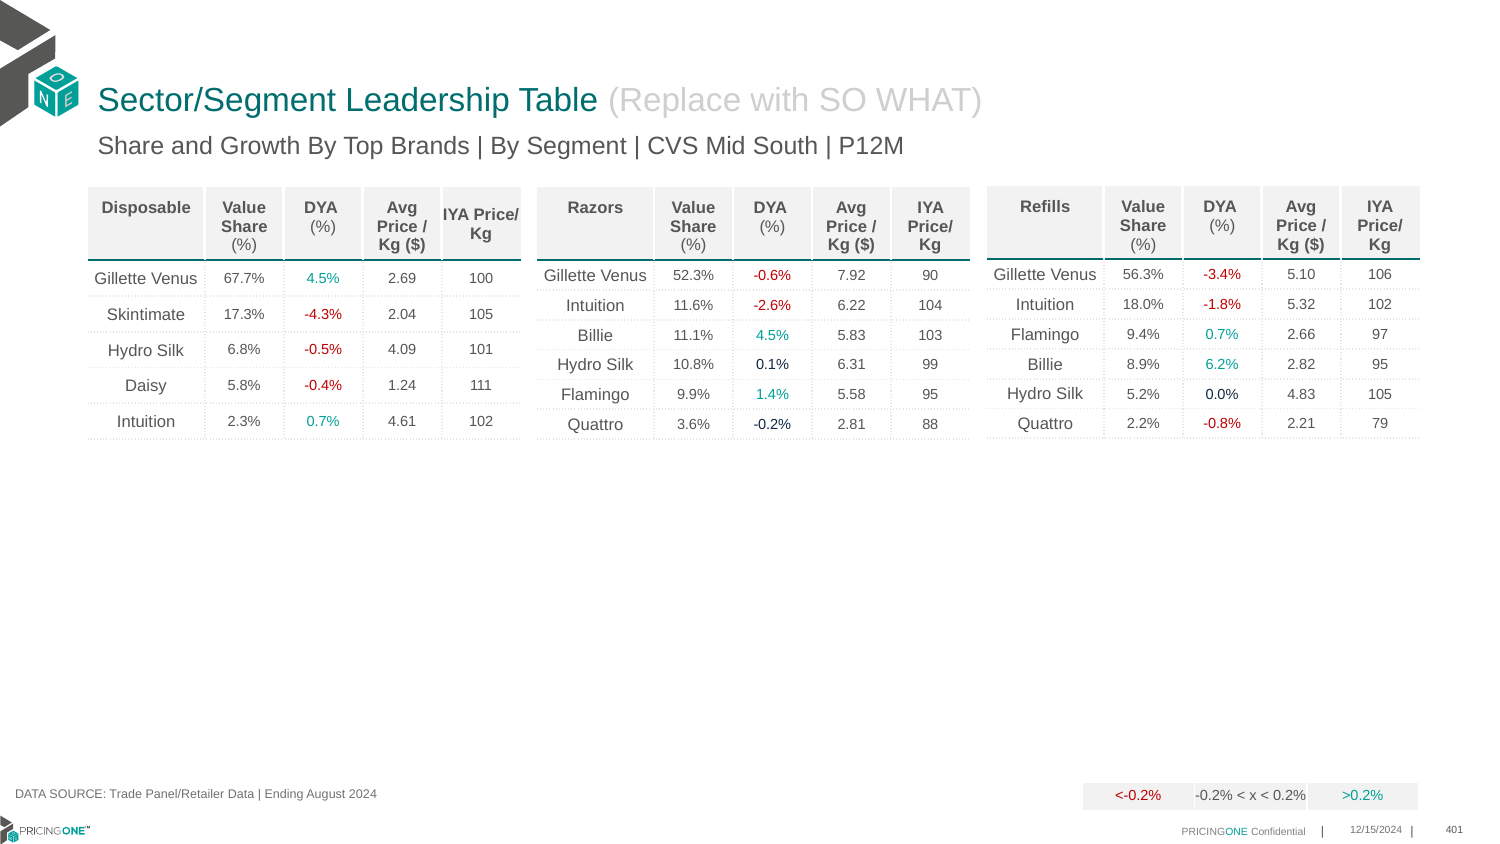

# Sector/Segment Leadership Table (Replace with SO WHAT)
Share and Growth By Top Brands | By Segment | CVS Mid South | P12M
| Refills | Value Share (%) | DYA (%) | Avg Price /Kg ($) | IYA Price/Kg |
| --- | --- | --- | --- | --- |
| Gillette Venus | 56.3% | -3.4% | 5.10 | 106 |
| Intuition | 18.0% | -1.8% | 5.32 | 102 |
| Flamingo | 9.4% | 0.7% | 2.66 | 97 |
| Billie | 8.9% | 6.2% | 2.82 | 95 |
| Hydro Silk | 5.2% | 0.0% | 4.83 | 105 |
| Quattro | 2.2% | -0.8% | 2.21 | 79 |
| Disposable | Value Share (%) | DYA (%) | Avg Price /Kg ($) | IYA Price/ Kg |
| --- | --- | --- | --- | --- |
| Gillette Venus | 67.7% | 4.5% | 2.69 | 100 |
| Skintimate | 17.3% | -4.3% | 2.04 | 105 |
| Hydro Silk | 6.8% | -0.5% | 4.09 | 101 |
| Daisy | 5.8% | -0.4% | 1.24 | 111 |
| Intuition | 2.3% | 0.7% | 4.61 | 102 |
| Razors | Value Share (%) | DYA (%) | Avg Price /Kg ($) | IYA Price/Kg |
| --- | --- | --- | --- | --- |
| Gillette Venus | 52.3% | -0.6% | 7.92 | 90 |
| Intuition | 11.6% | -2.6% | 6.22 | 104 |
| Billie | 11.1% | 4.5% | 5.83 | 103 |
| Hydro Silk | 10.8% | 0.1% | 6.31 | 99 |
| Flamingo | 9.9% | 1.4% | 5.58 | 95 |
| Quattro | 3.6% | -0.2% | 2.81 | 88 |
DATA SOURCE: Trade Panel/Retailer Data | Ending August 2024
| <-0.2% | -0.2% < x < 0.2% | >0.2% |
| --- | --- | --- |

12/15/2024
401